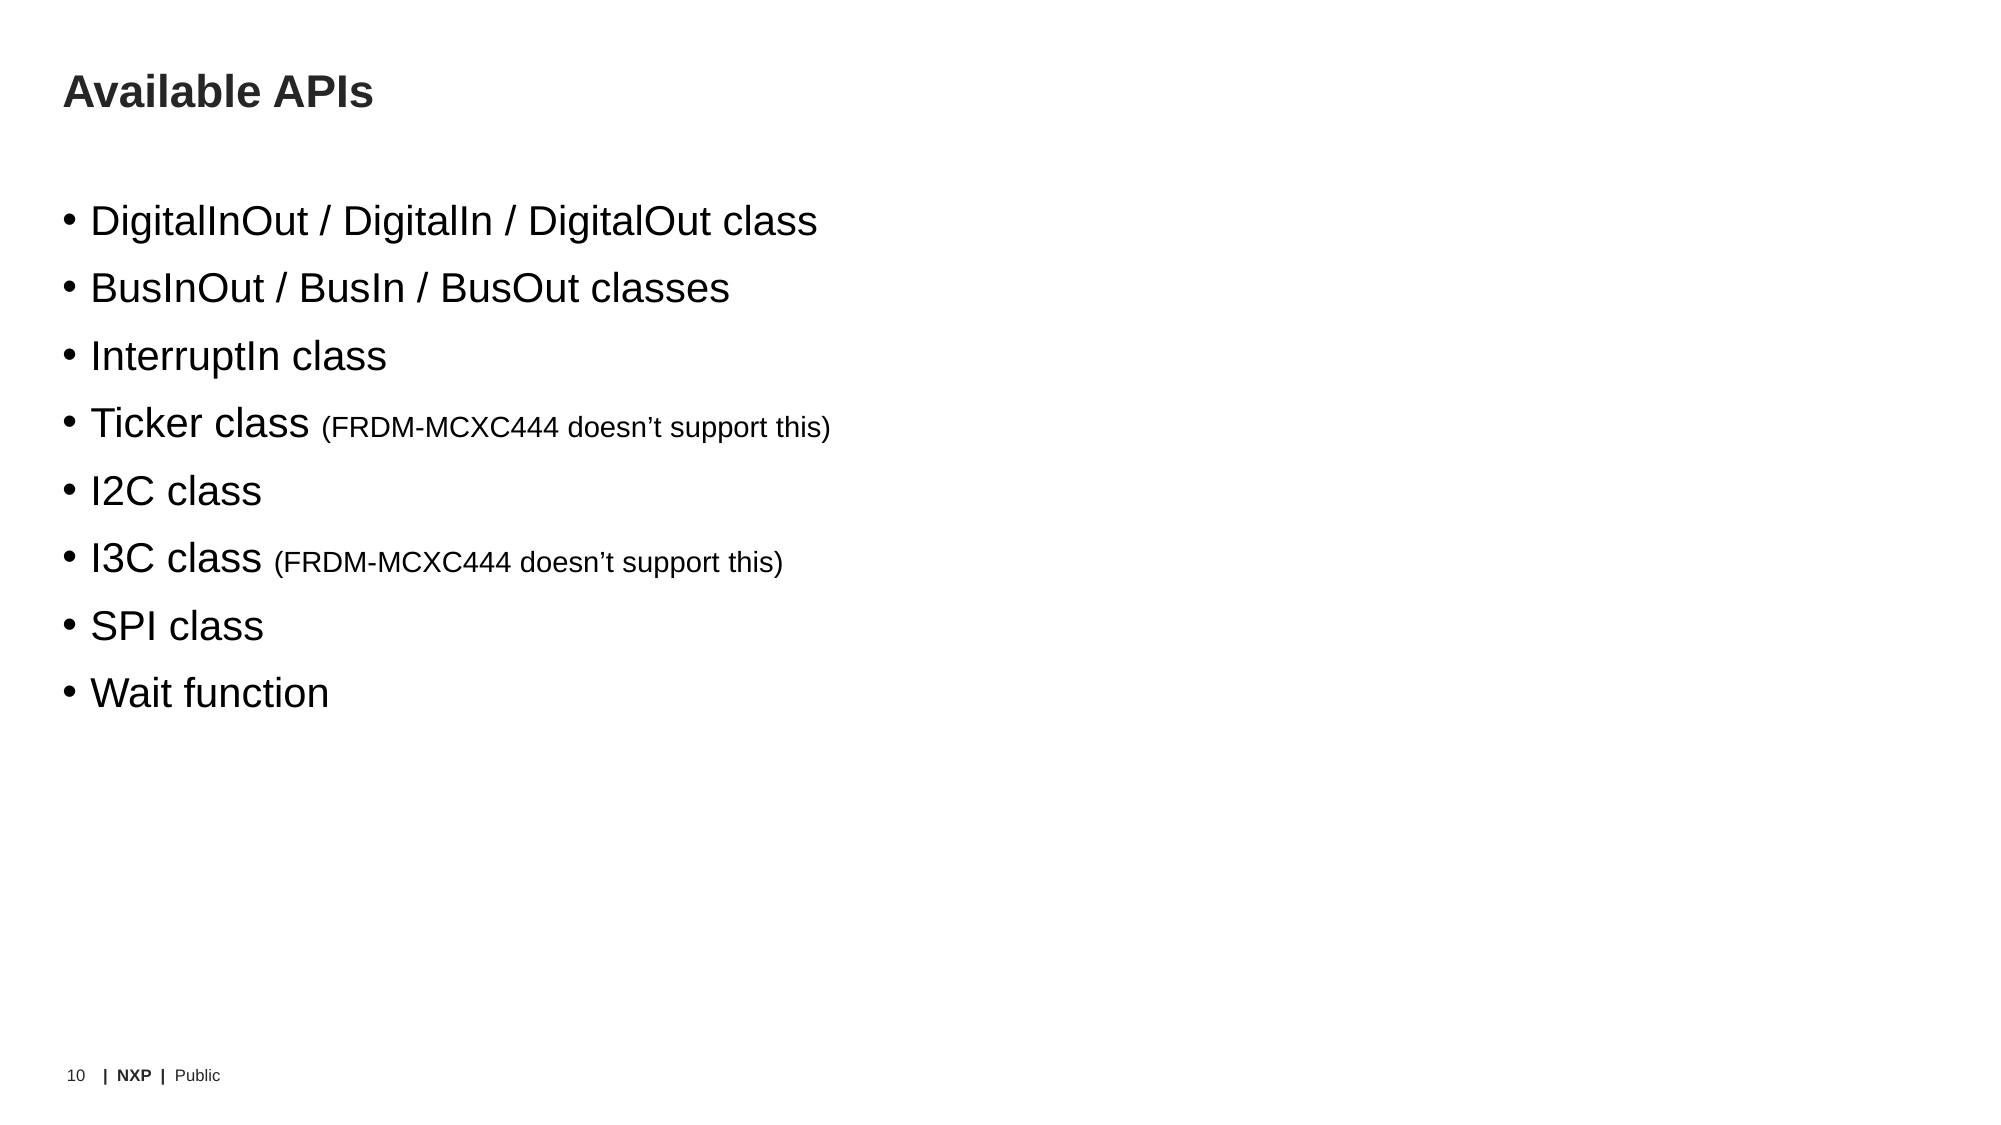

# Available APIs
DigitalInOut / DigitalIn / DigitalOut class
BusInOut / BusIn / BusOut classes
InterruptIn class
Ticker class (FRDM-MCXC444 doesn’t support this)
I2C class
I3C class (FRDM-MCXC444 doesn’t support this)
SPI class
Wait function